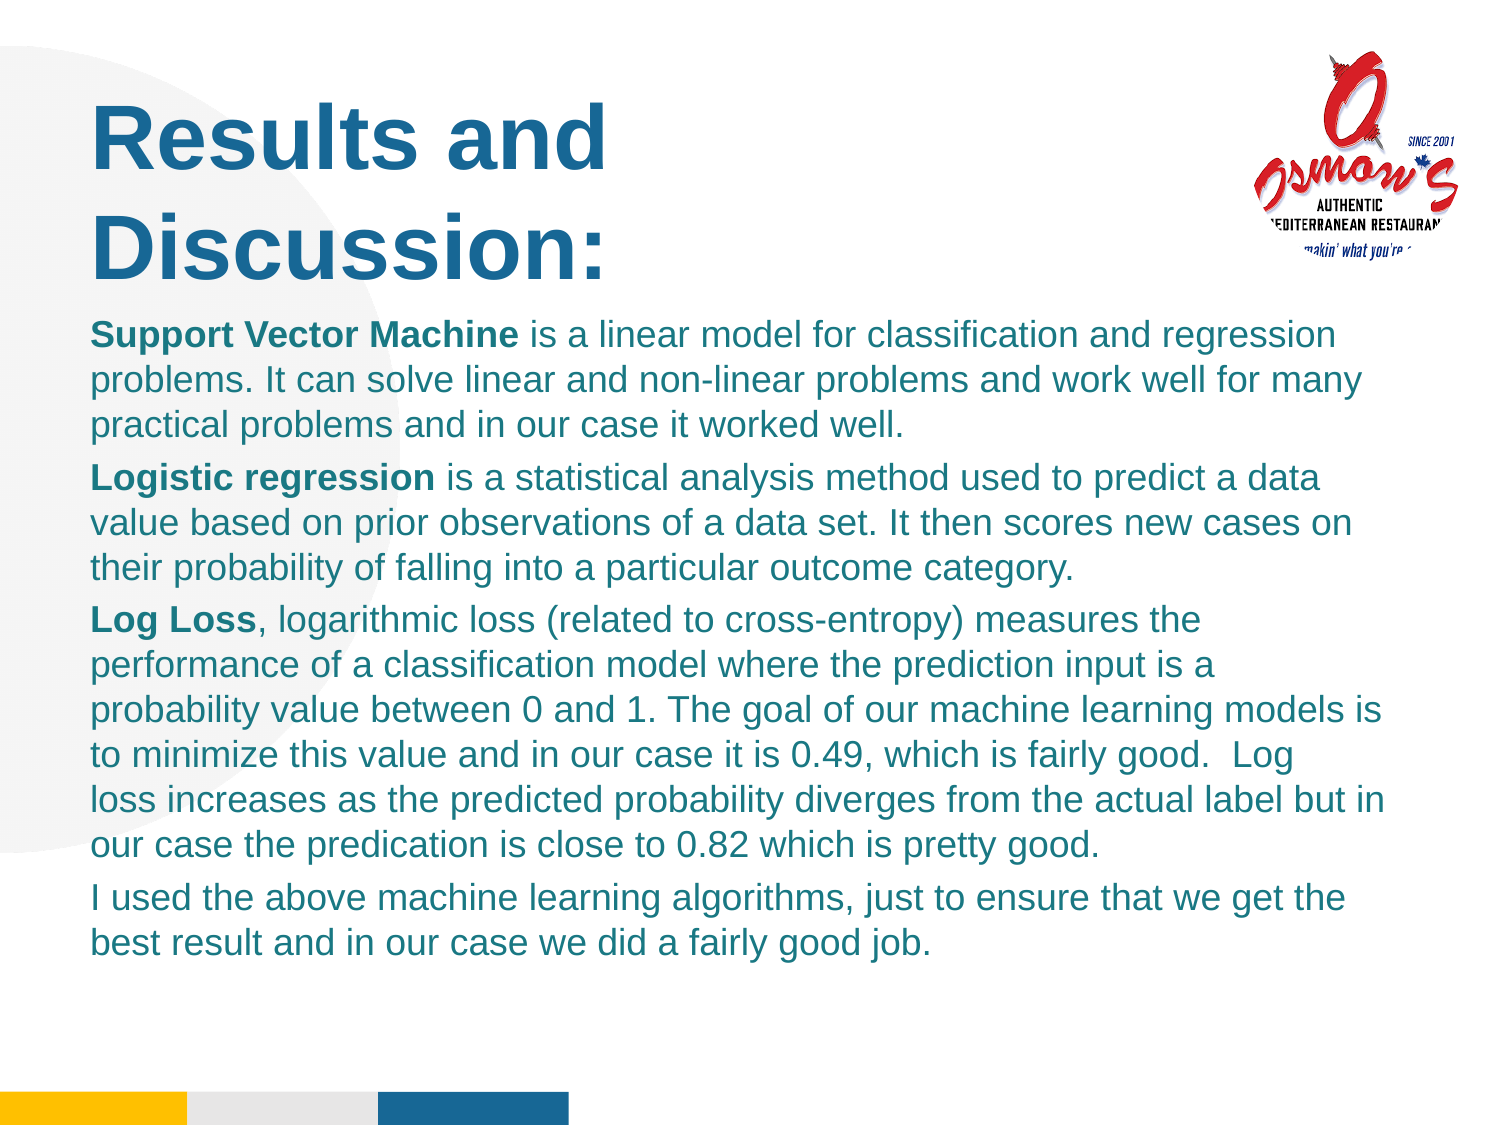

# Results and Discussion:
Support Vector Machine is a linear model for classification and regression problems. It can solve linear and non-linear problems and work well for many practical problems and in our case it worked well.
Logistic regression is a statistical analysis method used to predict a data value based on prior observations of a data set. It then scores new cases on their probability of falling into a particular outcome category.
Log Loss, logarithmic loss (related to cross-entropy) measures the performance of a classification model where the prediction input is a probability value between 0 and 1. The goal of our machine learning models is to minimize this value and in our case it is 0.49, which is fairly good.  Log loss increases as the predicted probability diverges from the actual label but in our case the predication is close to 0.82 which is pretty good.
I used the above machine learning algorithms, just to ensure that we get the best result and in our case we did a fairly good job.